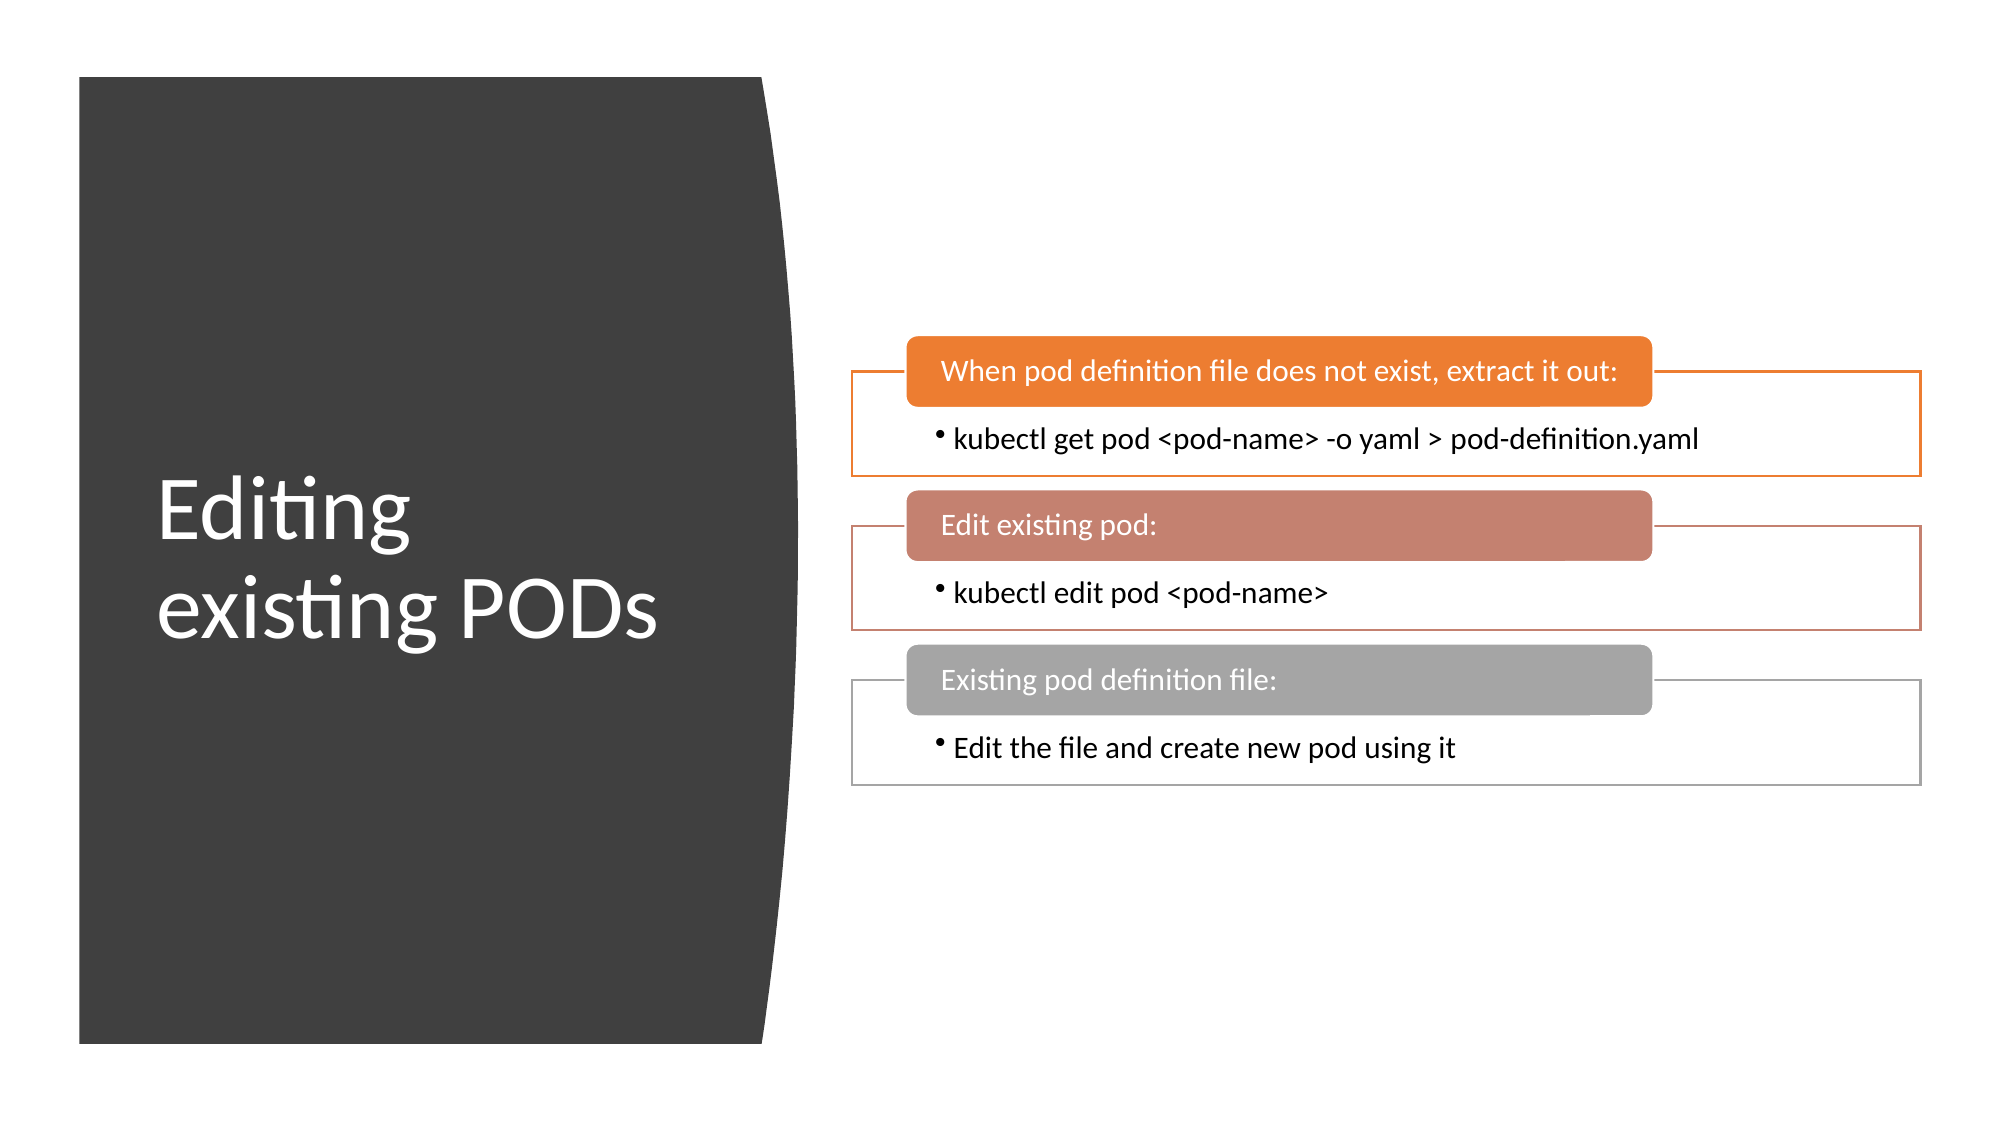

kubectl get pod <pod-name> -o yaml > pod-definition.yaml
When pod definition file does not exist, extract it out:
kubectl edit pod <pod-name>
Edit existing pod:
Edit the file and create new pod using it
Existing pod definition file:

# Editing existing PODs